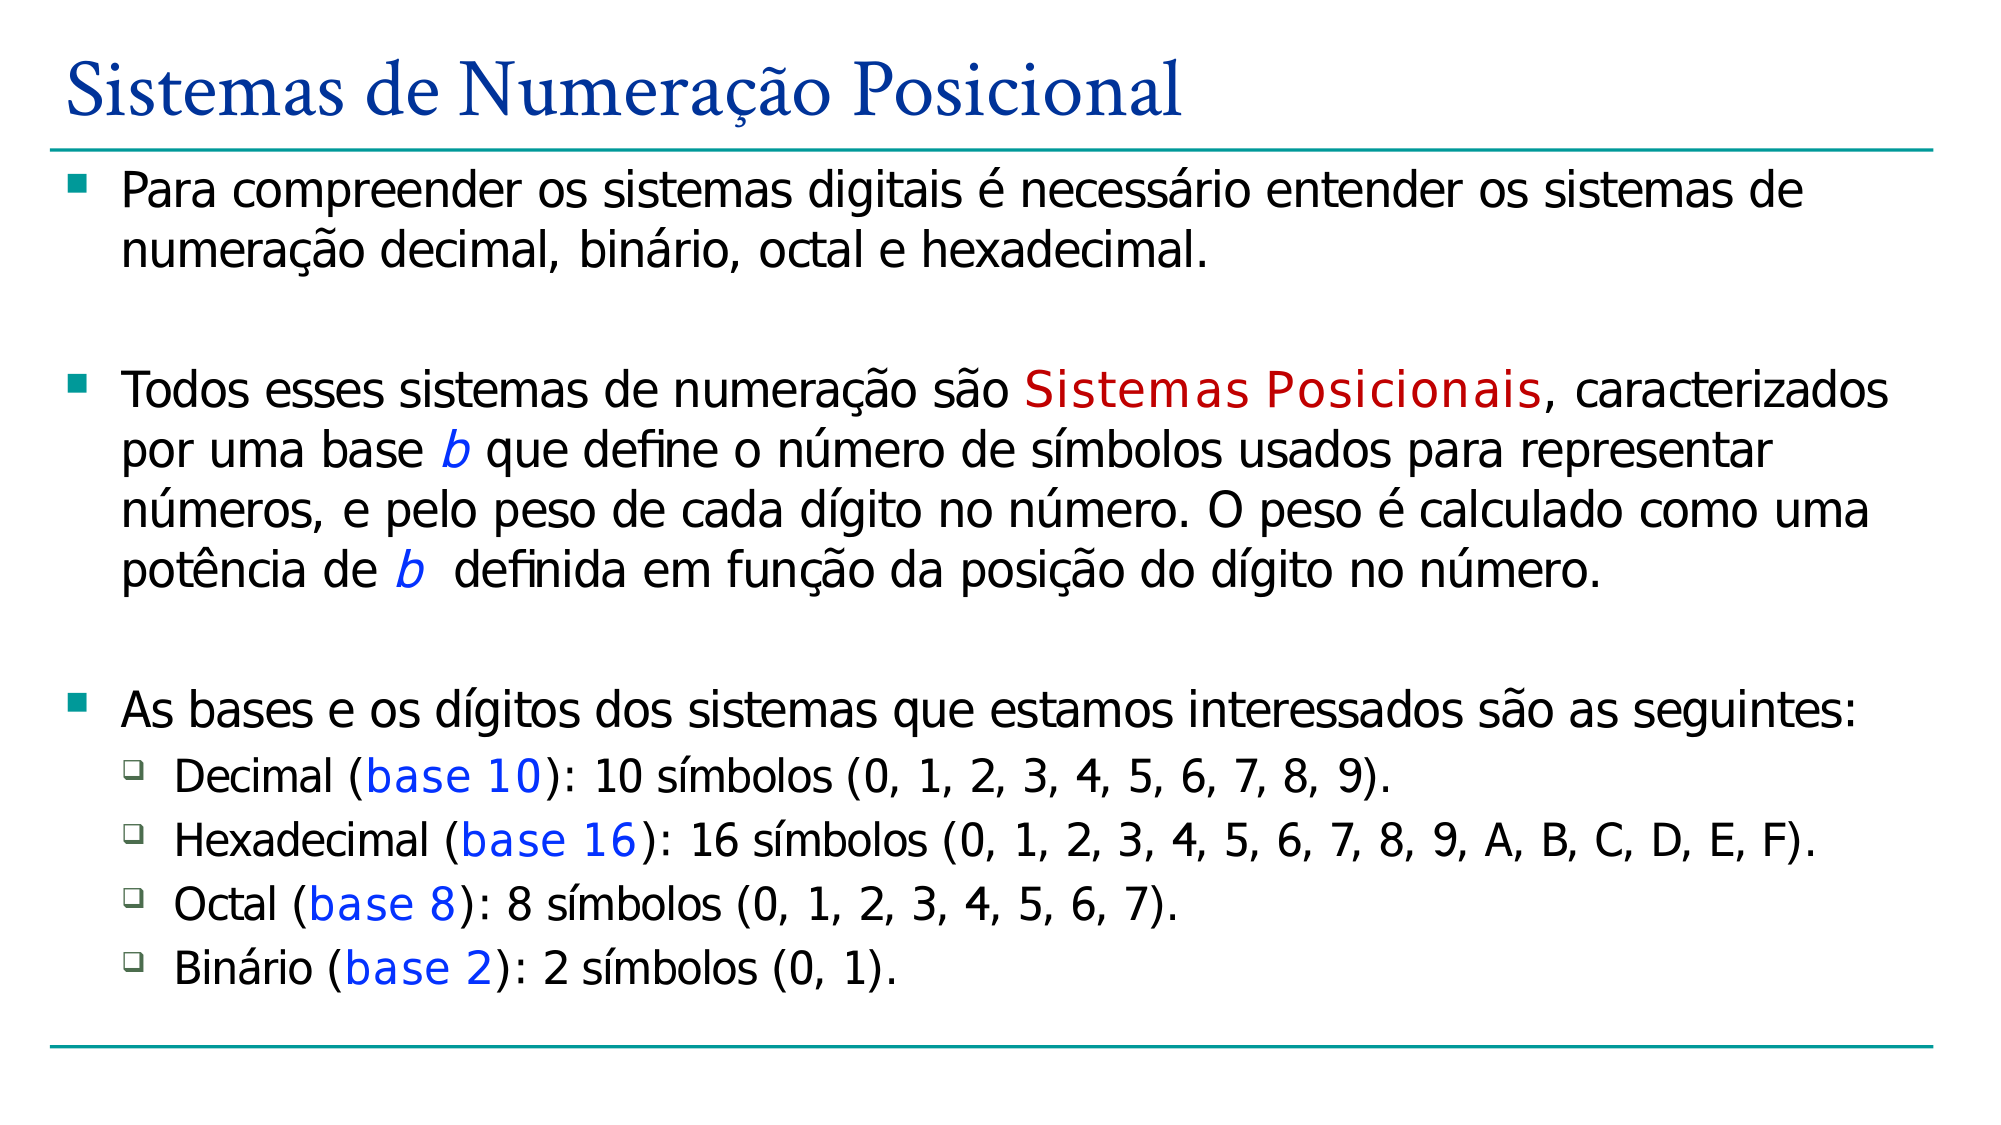

# Sistemas de Numeração Posicional
Para compreender os sistemas digitais é necessário entender os sistemas de numeração decimal, binário, octal e hexadecimal.

Todos esses sistemas de numeração são Sistemas Posicionais, caracterizados por uma base b que define o número de símbolos usados para representar números, e pelo peso de cada dígito no número. O peso é calculado como uma potência de b  definida em função da posição do dígito no número.

As bases e os dígitos dos sistemas que estamos interessados são as seguintes:
Decimal (base 10): 10 símbolos (0, 1, 2, 3, 4, 5, 6, 7, 8, 9).
Hexadecimal (base 16): 16 símbolos (0, 1, 2, 3, 4, 5, 6, 7, 8, 9, A, B, C, D, E, F).
Octal (base 8): 8 símbolos (0, 1, 2, 3, 4, 5, 6, 7).
Binário (base 2): 2 símbolos (0, 1).